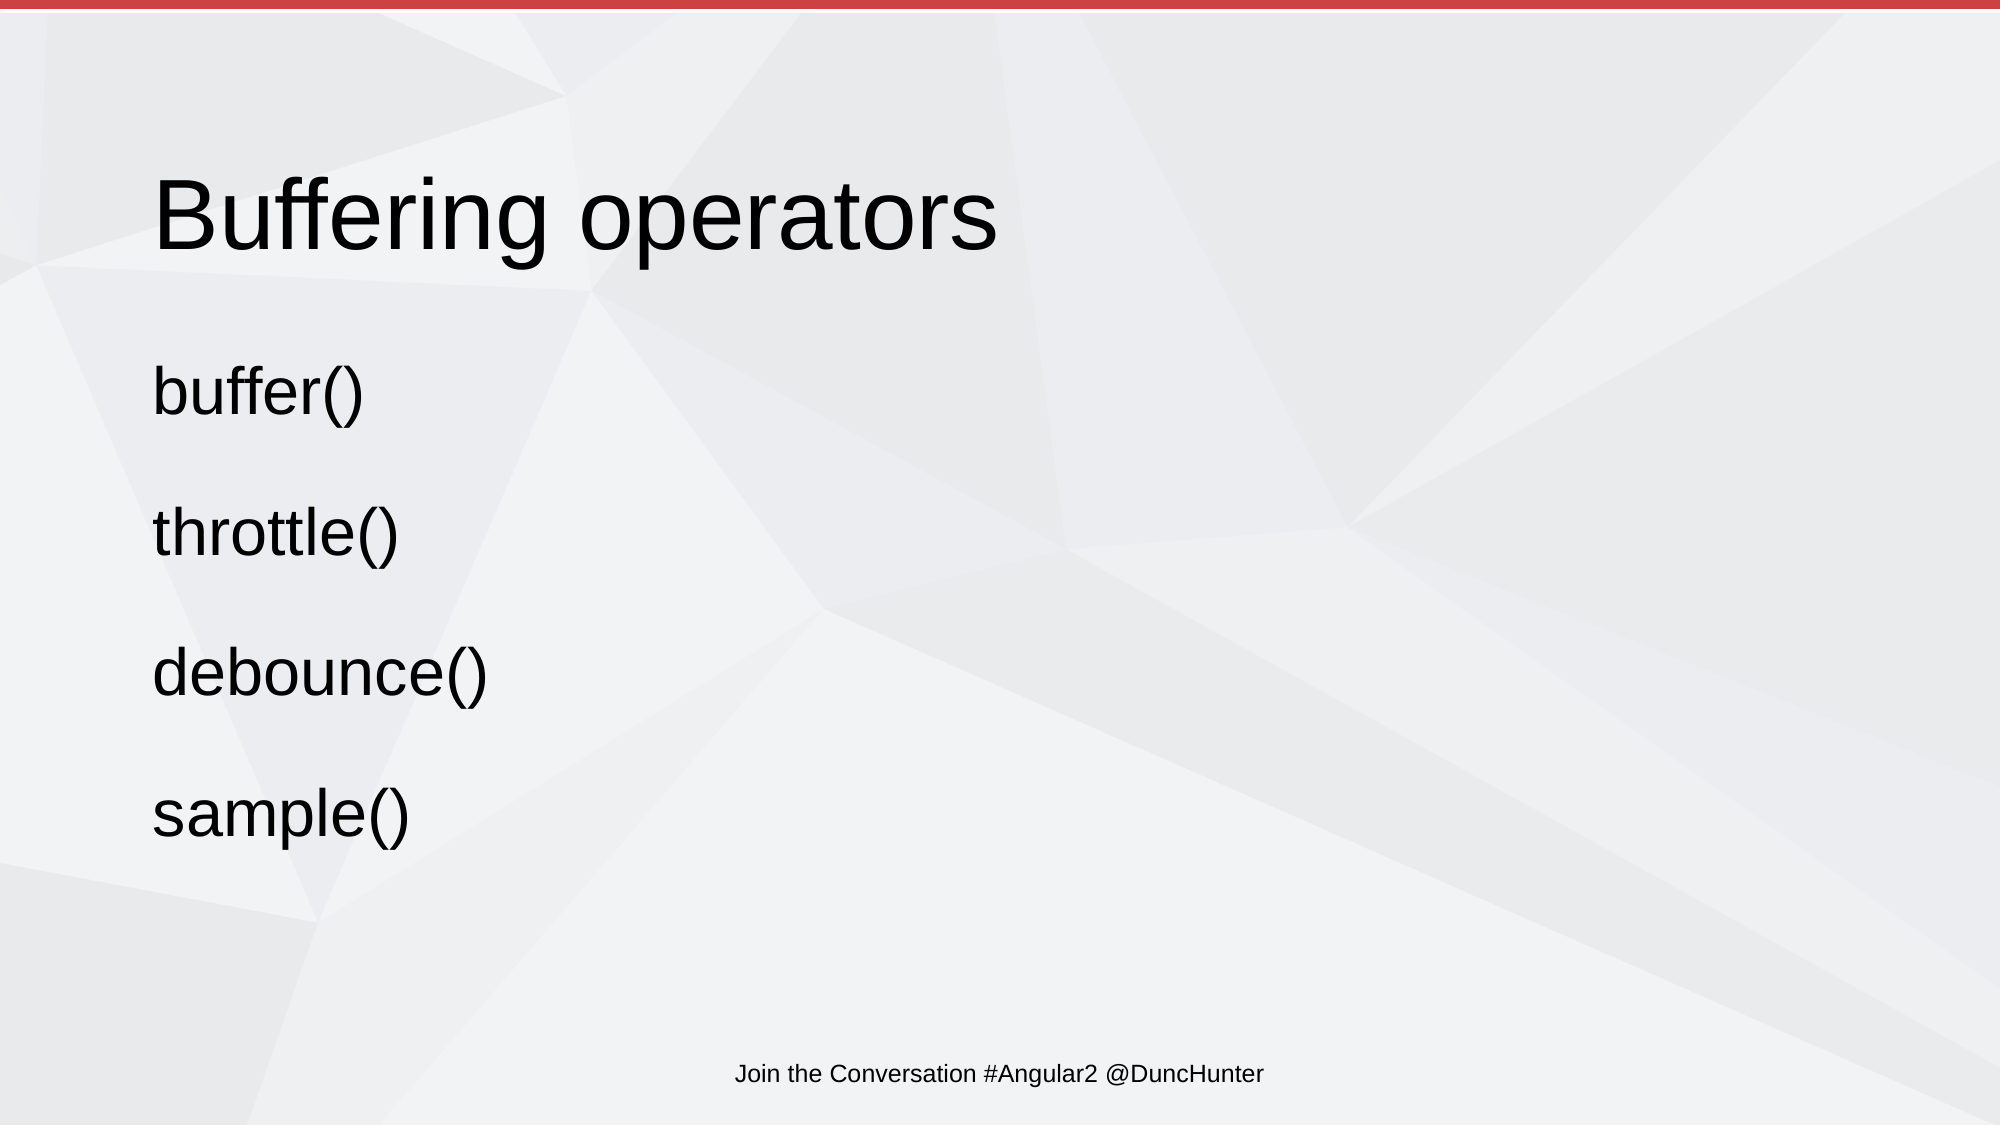

# Buffering operators
buffer()
throttle()
debounce()
sample()
Join the Conversation #Angular2 @DuncHunter